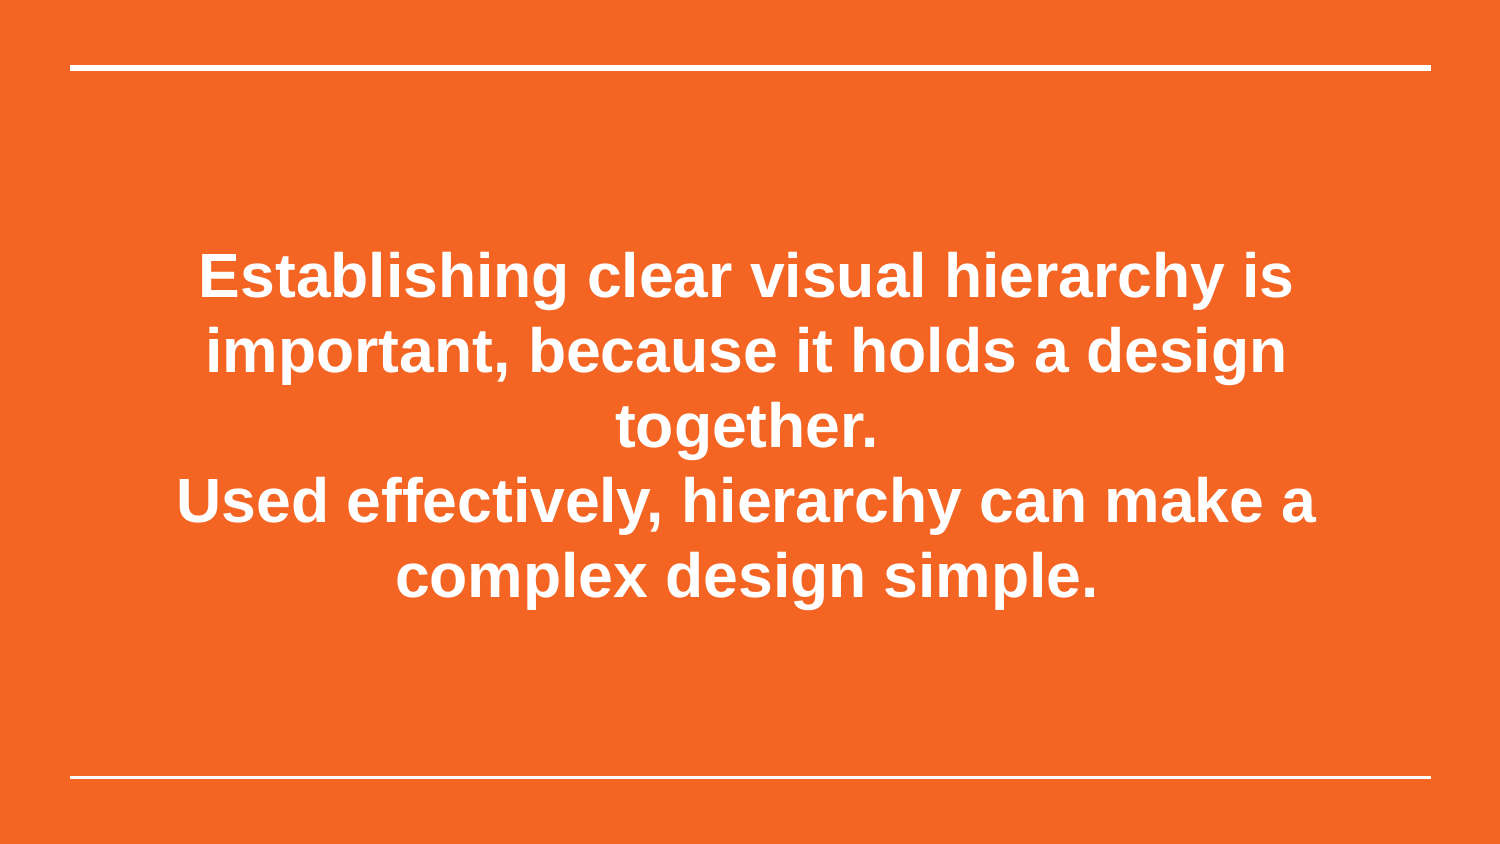

# Establishing clear visual hierarchy is important, because it holds a design together.
Used effectively, hierarchy can make a complex design simple.